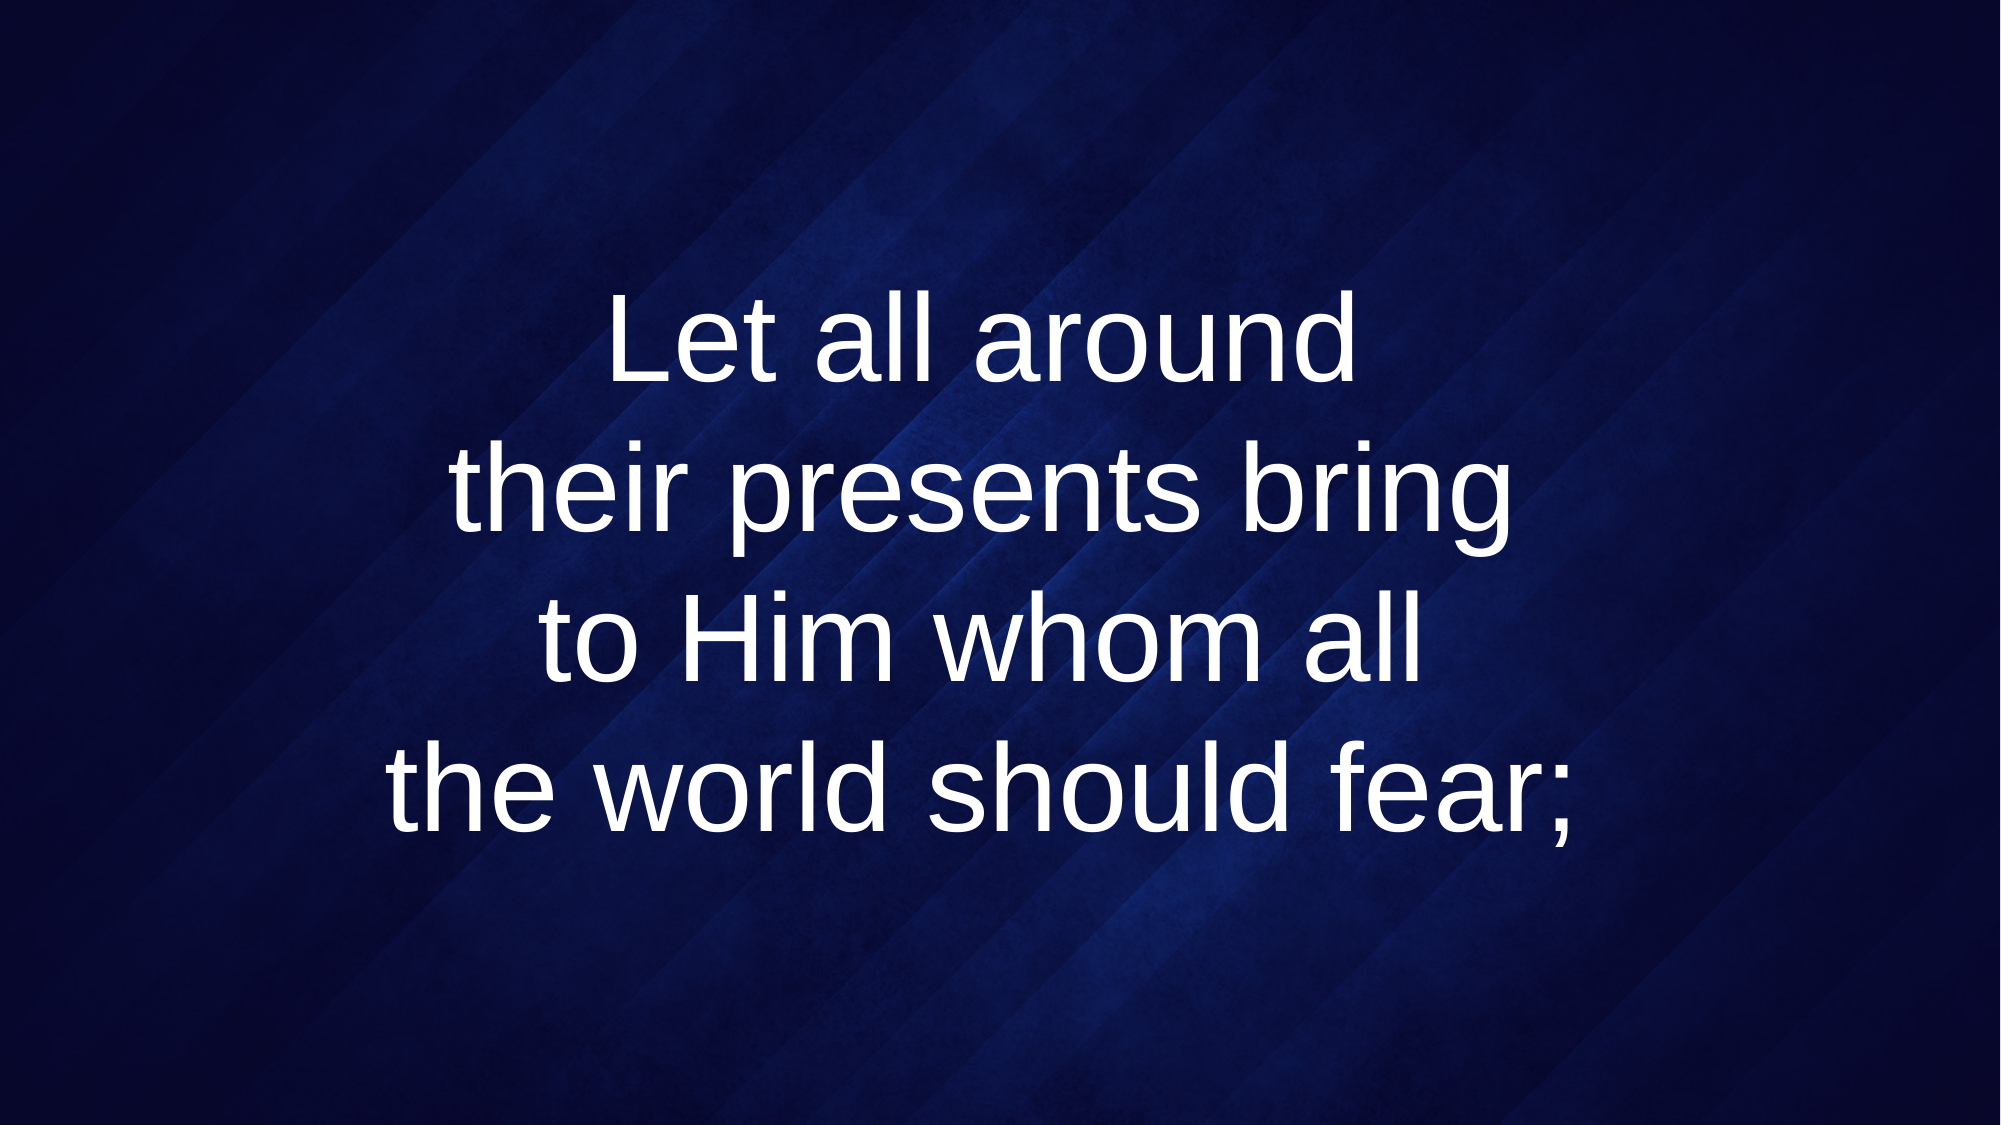

# Let all around their presents bring to Him whom all the world should fear;